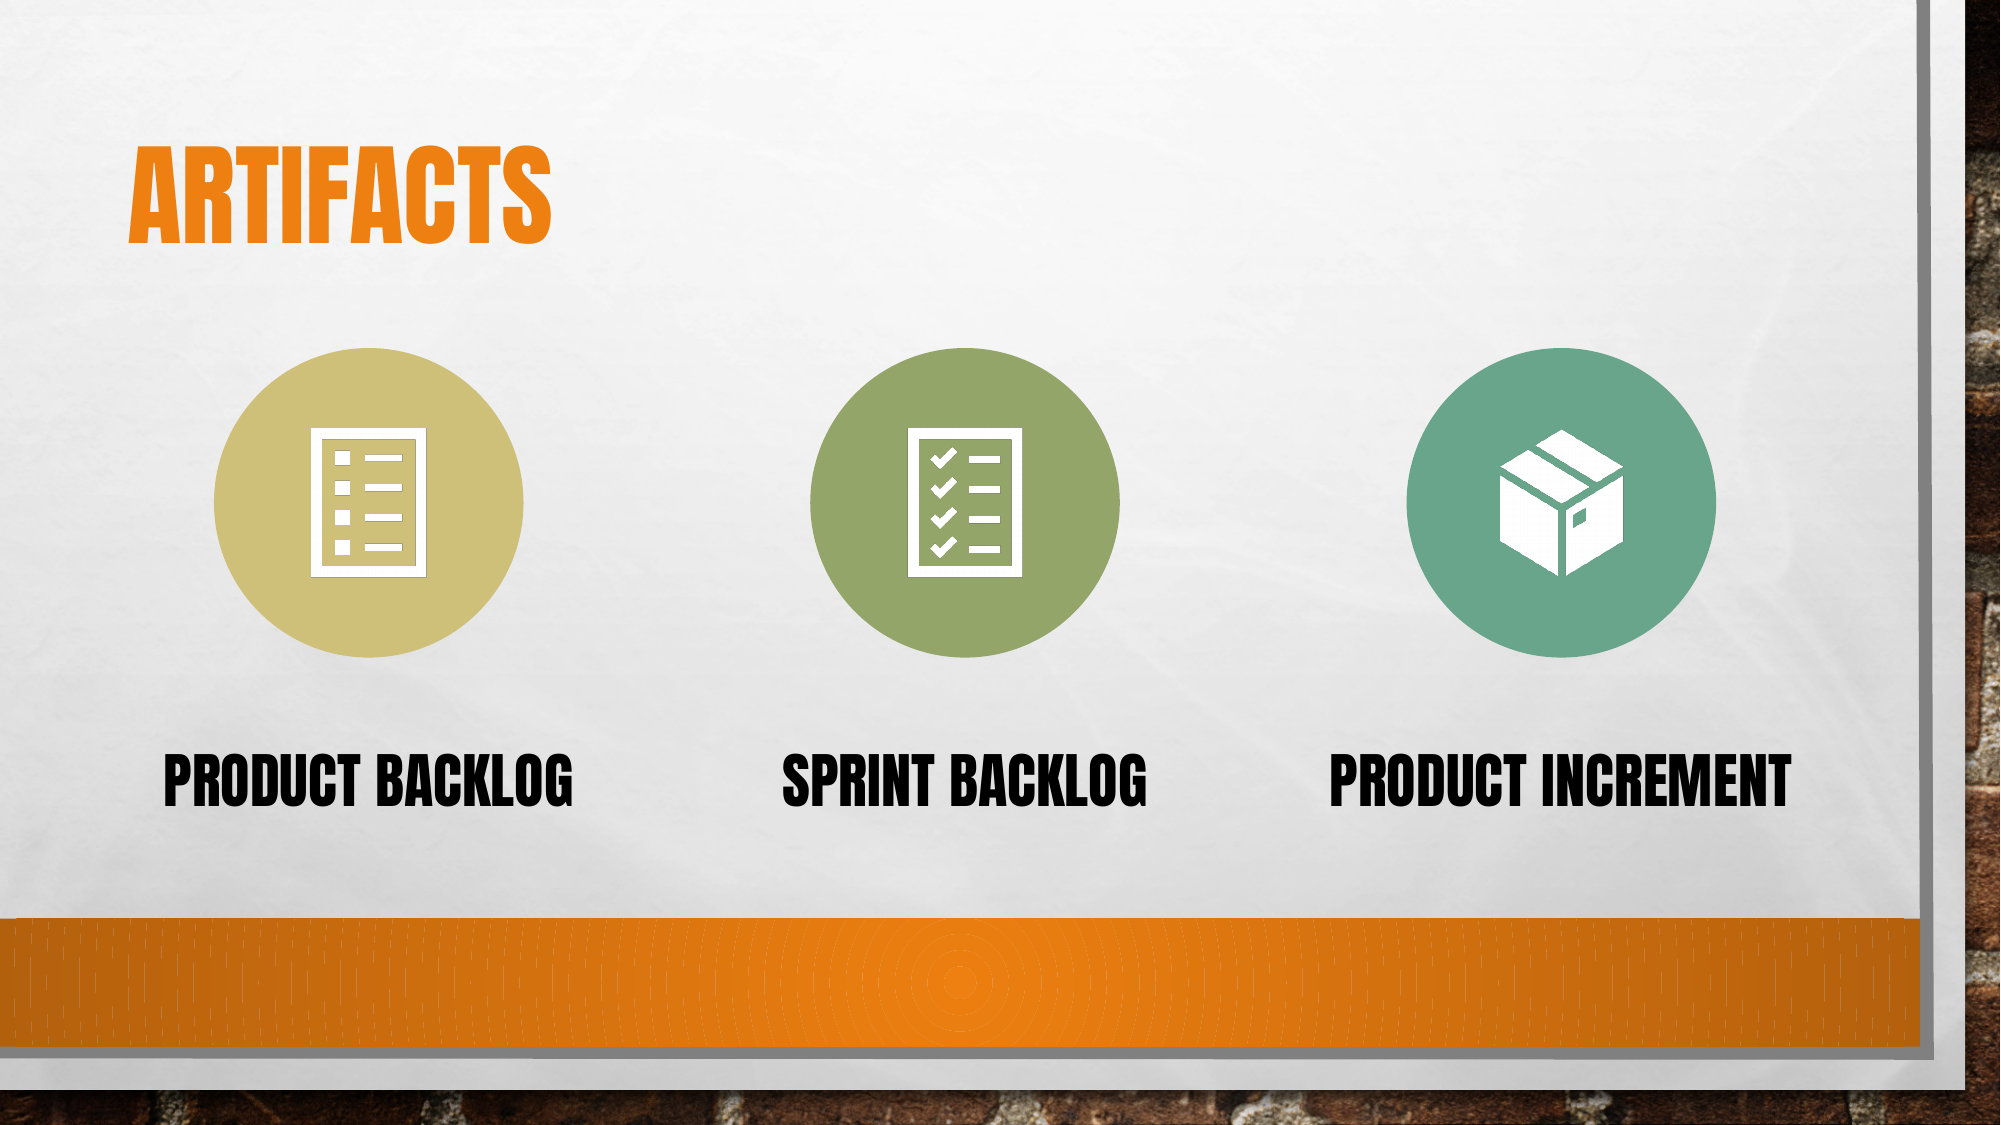

# Artifacts
Product Backlog
Sprint Backlog
Product increment